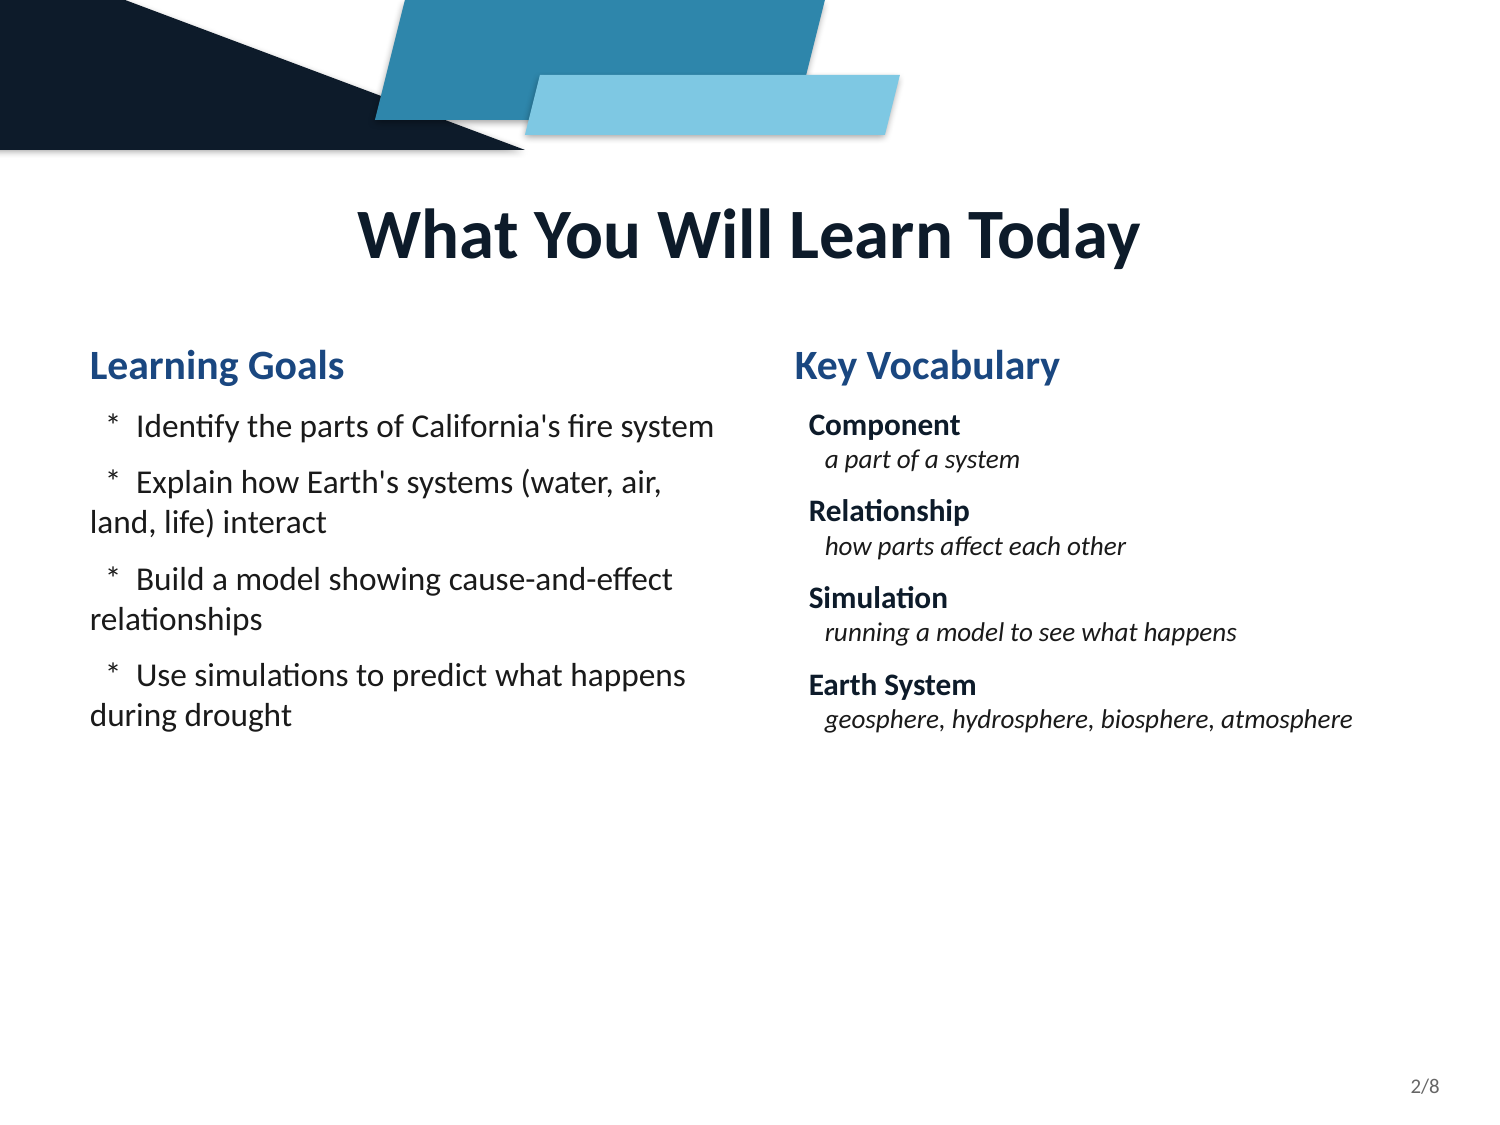

What You Will Learn Today
Learning Goals
  *  Identify the parts of California's fire system
  *  Explain how Earth's systems (water, air, land, life) interact
  *  Build a model showing cause-and-effect relationships
  *  Use simulations to predict what happens during drought
Key Vocabulary
  Component
     a part of a system
  Relationship
     how parts affect each other
  Simulation
     running a model to see what happens
  Earth System
     geosphere, hydrosphere, biosphere, atmosphere
2/8